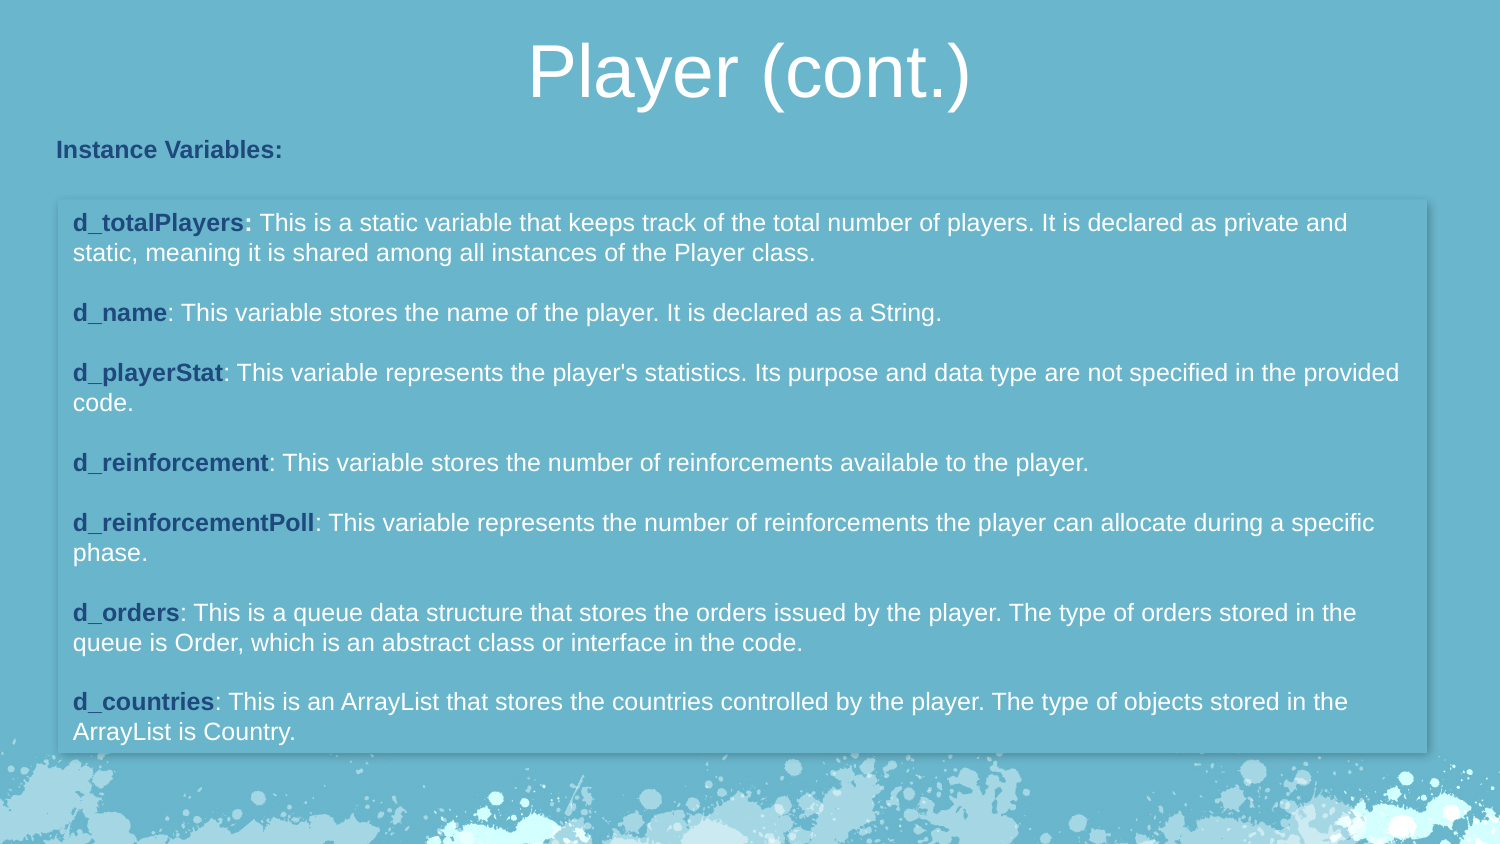

Player (cont.)
Instance Variables:
d_totalPlayers: This is a static variable that keeps track of the total number of players. It is declared as private and static, meaning it is shared among all instances of the Player class.

d_name: This variable stores the name of the player. It is declared as a String.

d_playerStat: This variable represents the player's statistics. Its purpose and data type are not specified in the provided code.

d_reinforcement: This variable stores the number of reinforcements available to the player.

d_reinforcementPoll: This variable represents the number of reinforcements the player can allocate during a specific phase.

d_orders: This is a queue data structure that stores the orders issued by the player. The type of orders stored in the queue is Order, which is an abstract class or interface in the code.

d_countries: This is an ArrayList that stores the countries controlled by the player. The type of objects stored in the ArrayList is Country.